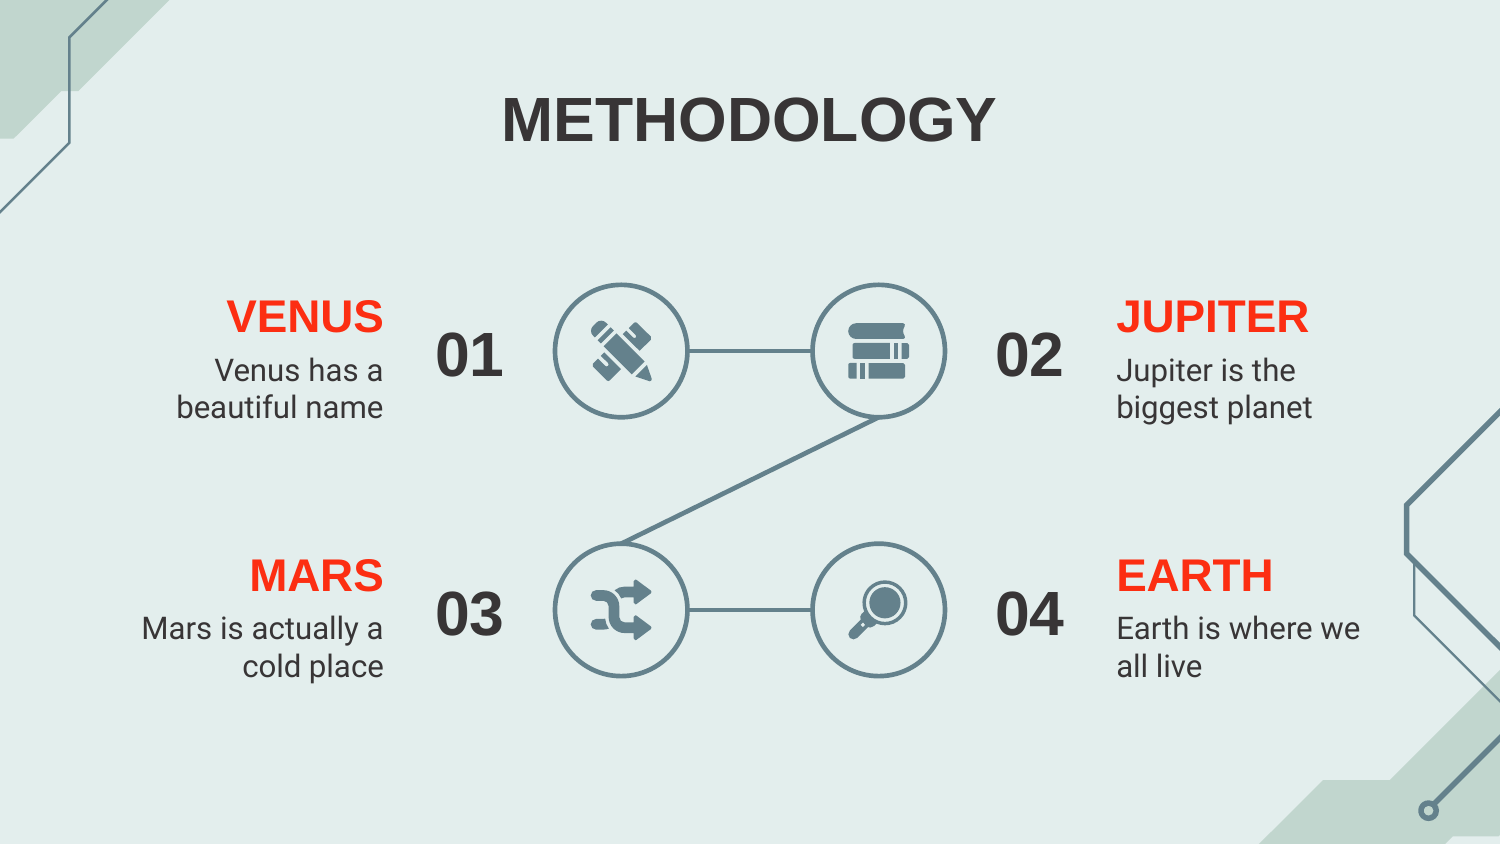

# METHODOLOGY
VENUS
JUPITER
02
01

Venus has a beautiful name
Jupiter is the biggest planet
MARS
EARTH

03
04

Mars is actually a cold place
Earth is where we all live